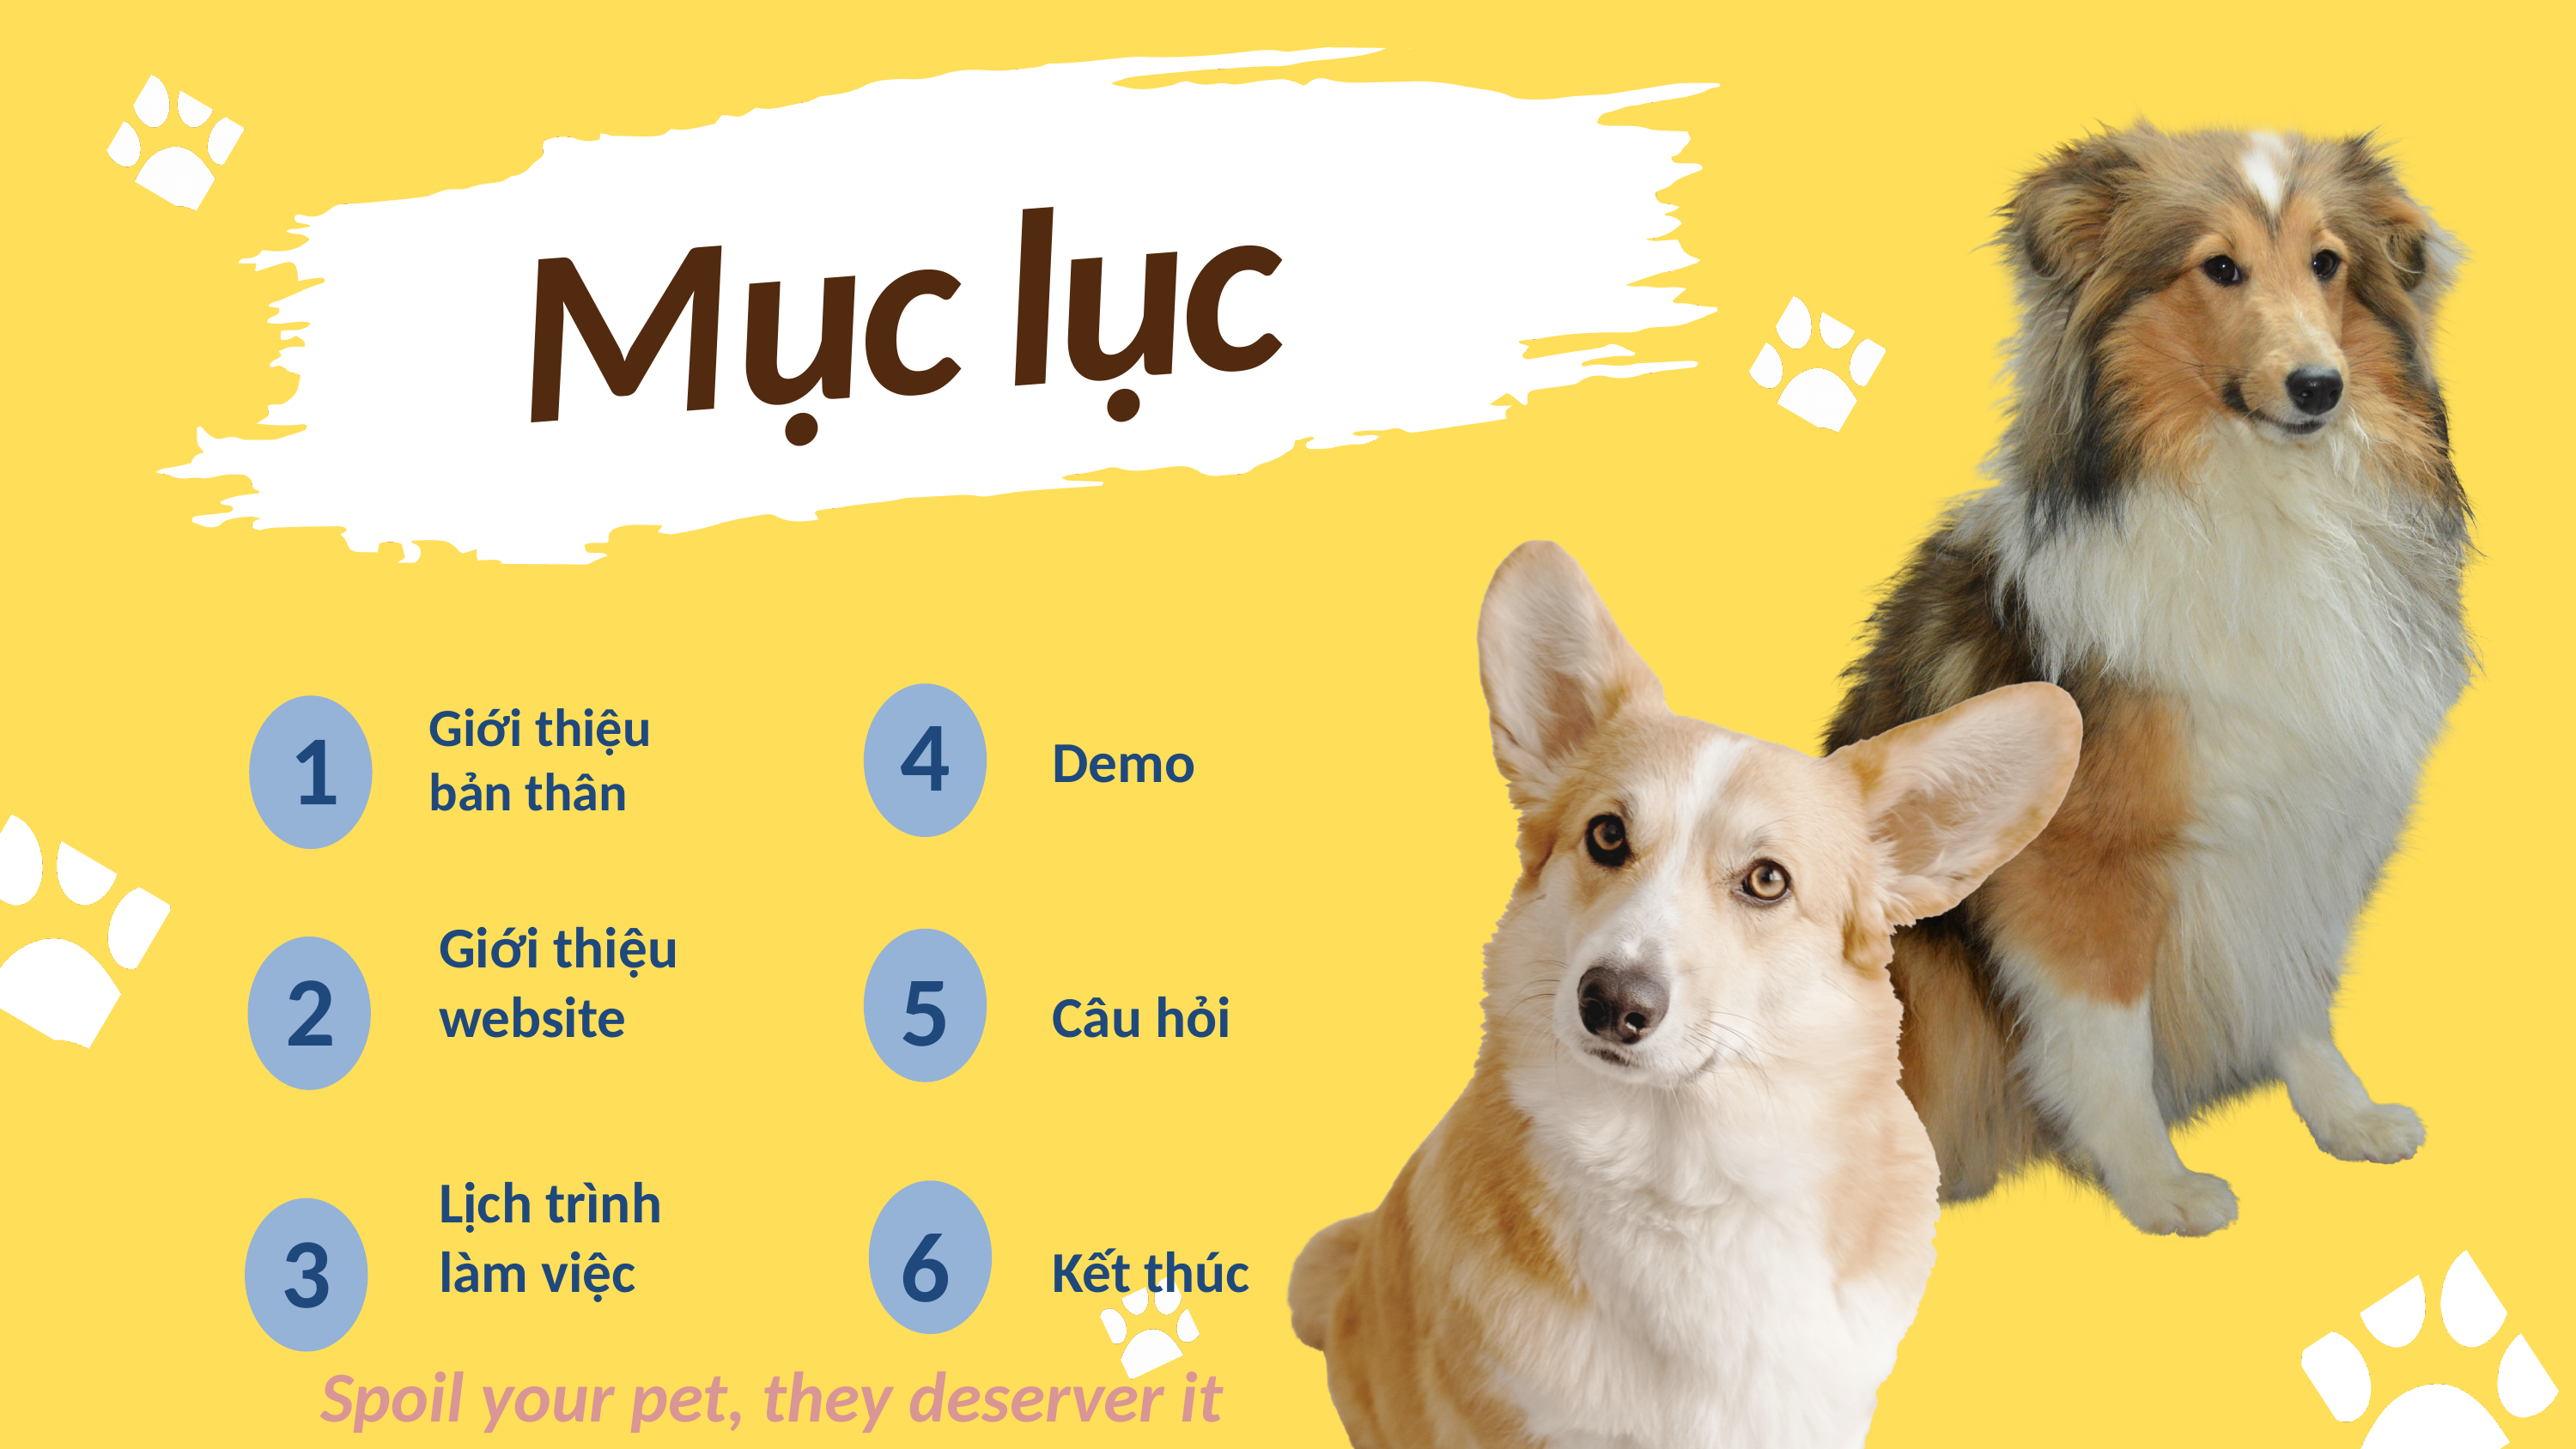

Mục lục

Giới thiệu bản thân

4
1
Demo

2
5
Giới thiệu website
Câu hỏi

6
3
Lịch trình làm việc
Kết thúc

Spoil your pet, they deserver it